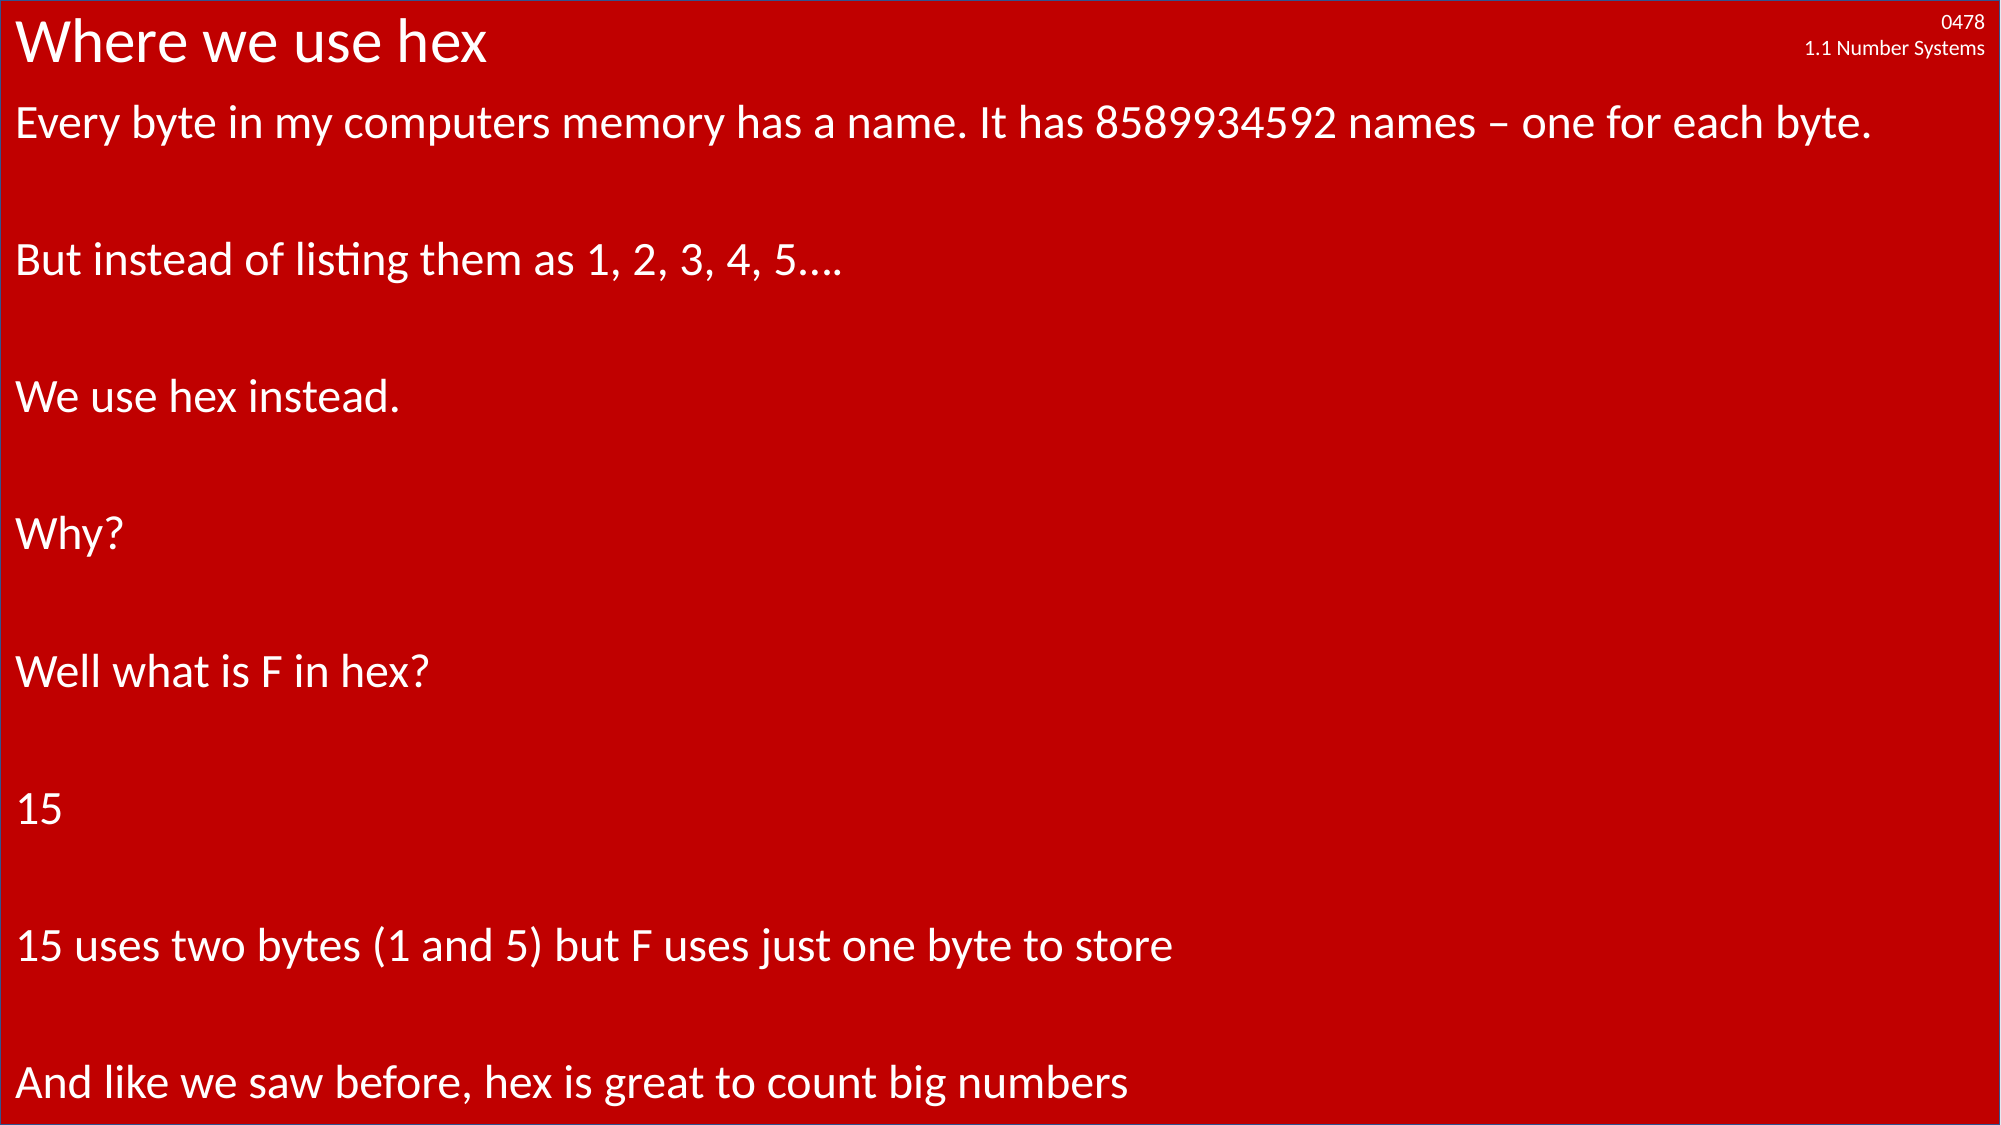

# Where we use hex
Every byte in my computers memory has a name. It has 8589934592 names – one for each byte.

But instead of listing them as 1, 2, 3, 4, 5….

We use hex instead.

Why?

Well what is F in hex?

15

15 uses two bytes (1 and 5) but F uses just one byte to store

And like we saw before, hex is great to count big numbers